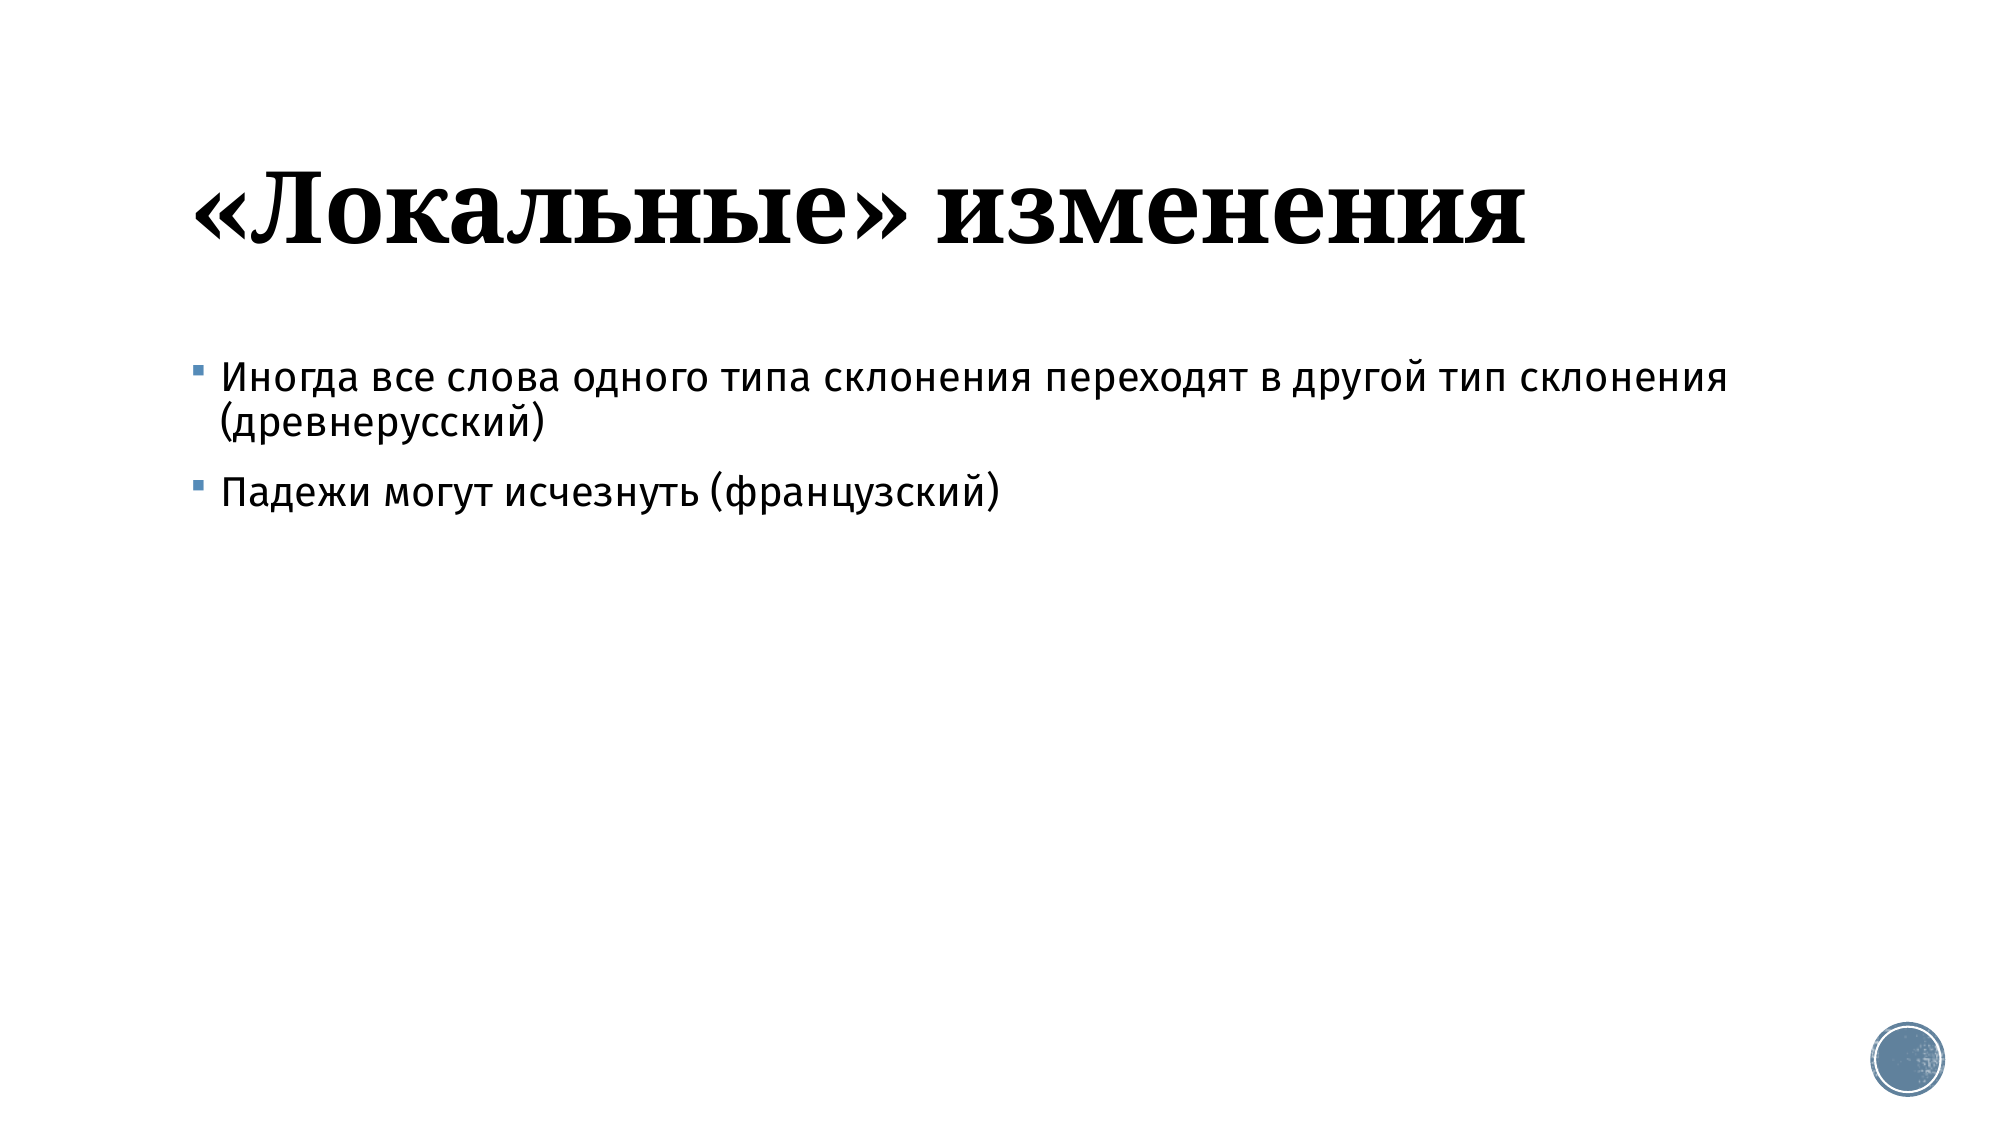

# «Локальные» изменения
Иногда все слова одного типа склонения переходят в другой тип склонения (древнерусский)
Падежи могут исчезнуть (французский)